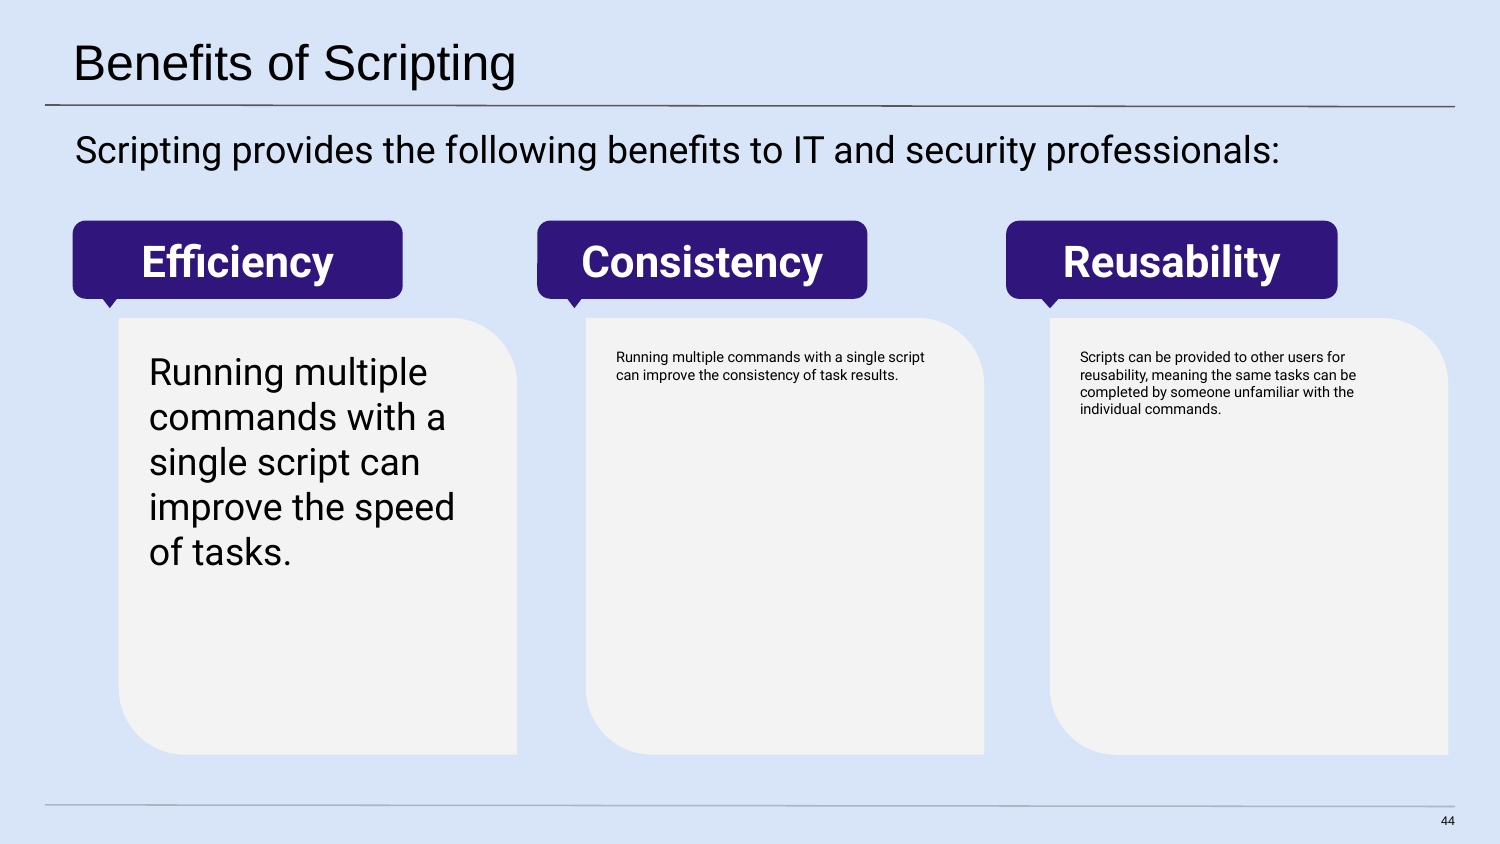

# Benefits of Scripting
Scripting provides the following benefits to IT and security professionals:
Efficiency

Consistency

Reusability

Running multiple commands with a single script can improve the speed of tasks.
Running multiple commands with a single script can improve the consistency of task results.

Scripts can be provided to other users for reusability, meaning the same tasks can be completed by someone unfamiliar with the individual commands.
44